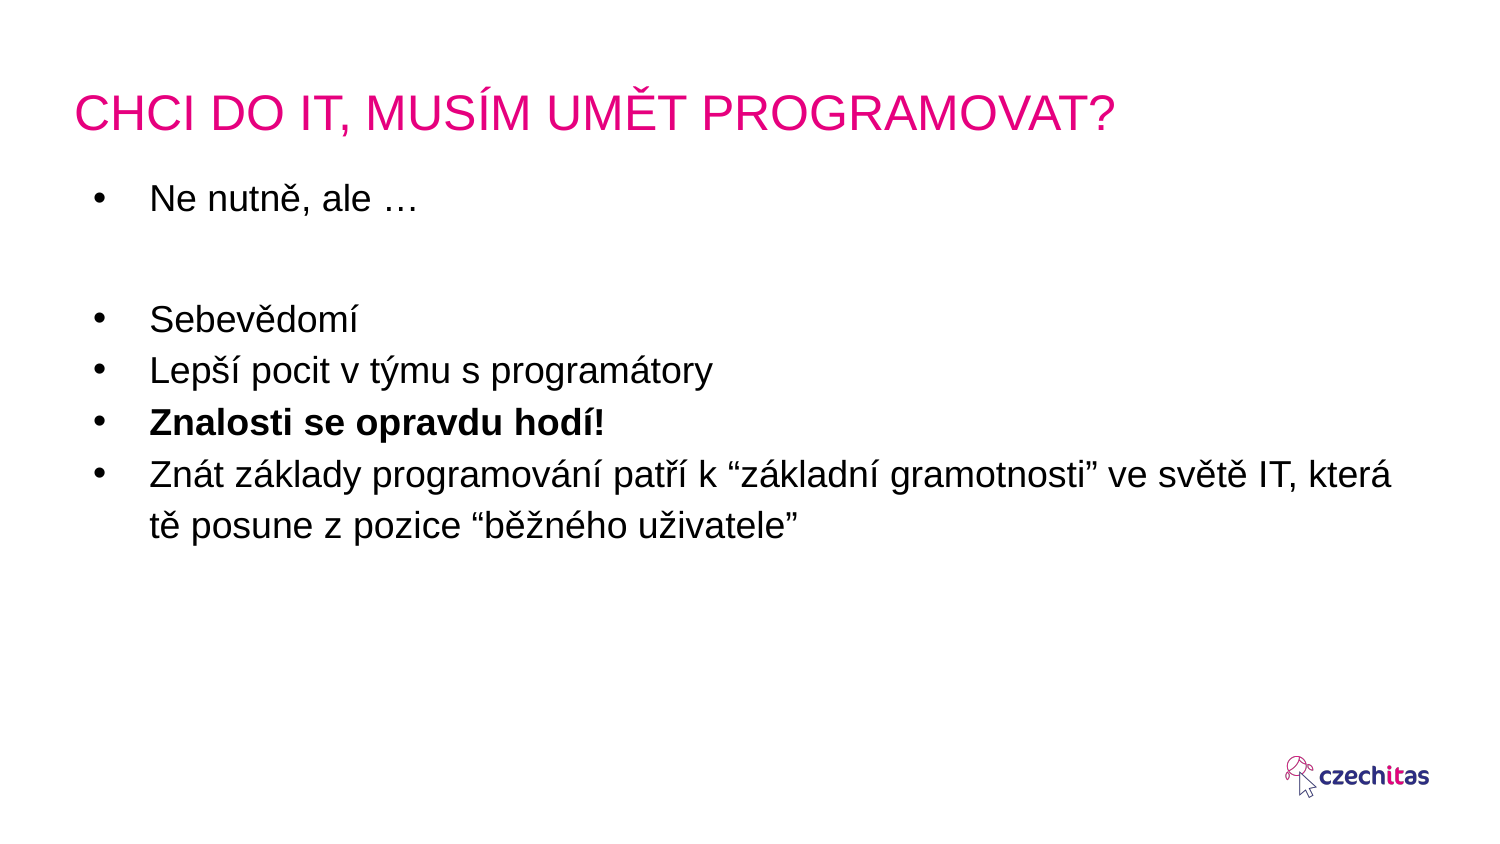

# CHCI DO IT, MUSÍM UMĚT PROGRAMOVAT?
Ne nutně, ale …

Sebevědomí
Lepší pocit v týmu s programátory
Znalosti se opravdu hodí!
Znát základy programování patří k “základní gramotnosti” ve světě IT, která tě posune z pozice “běžného uživatele”